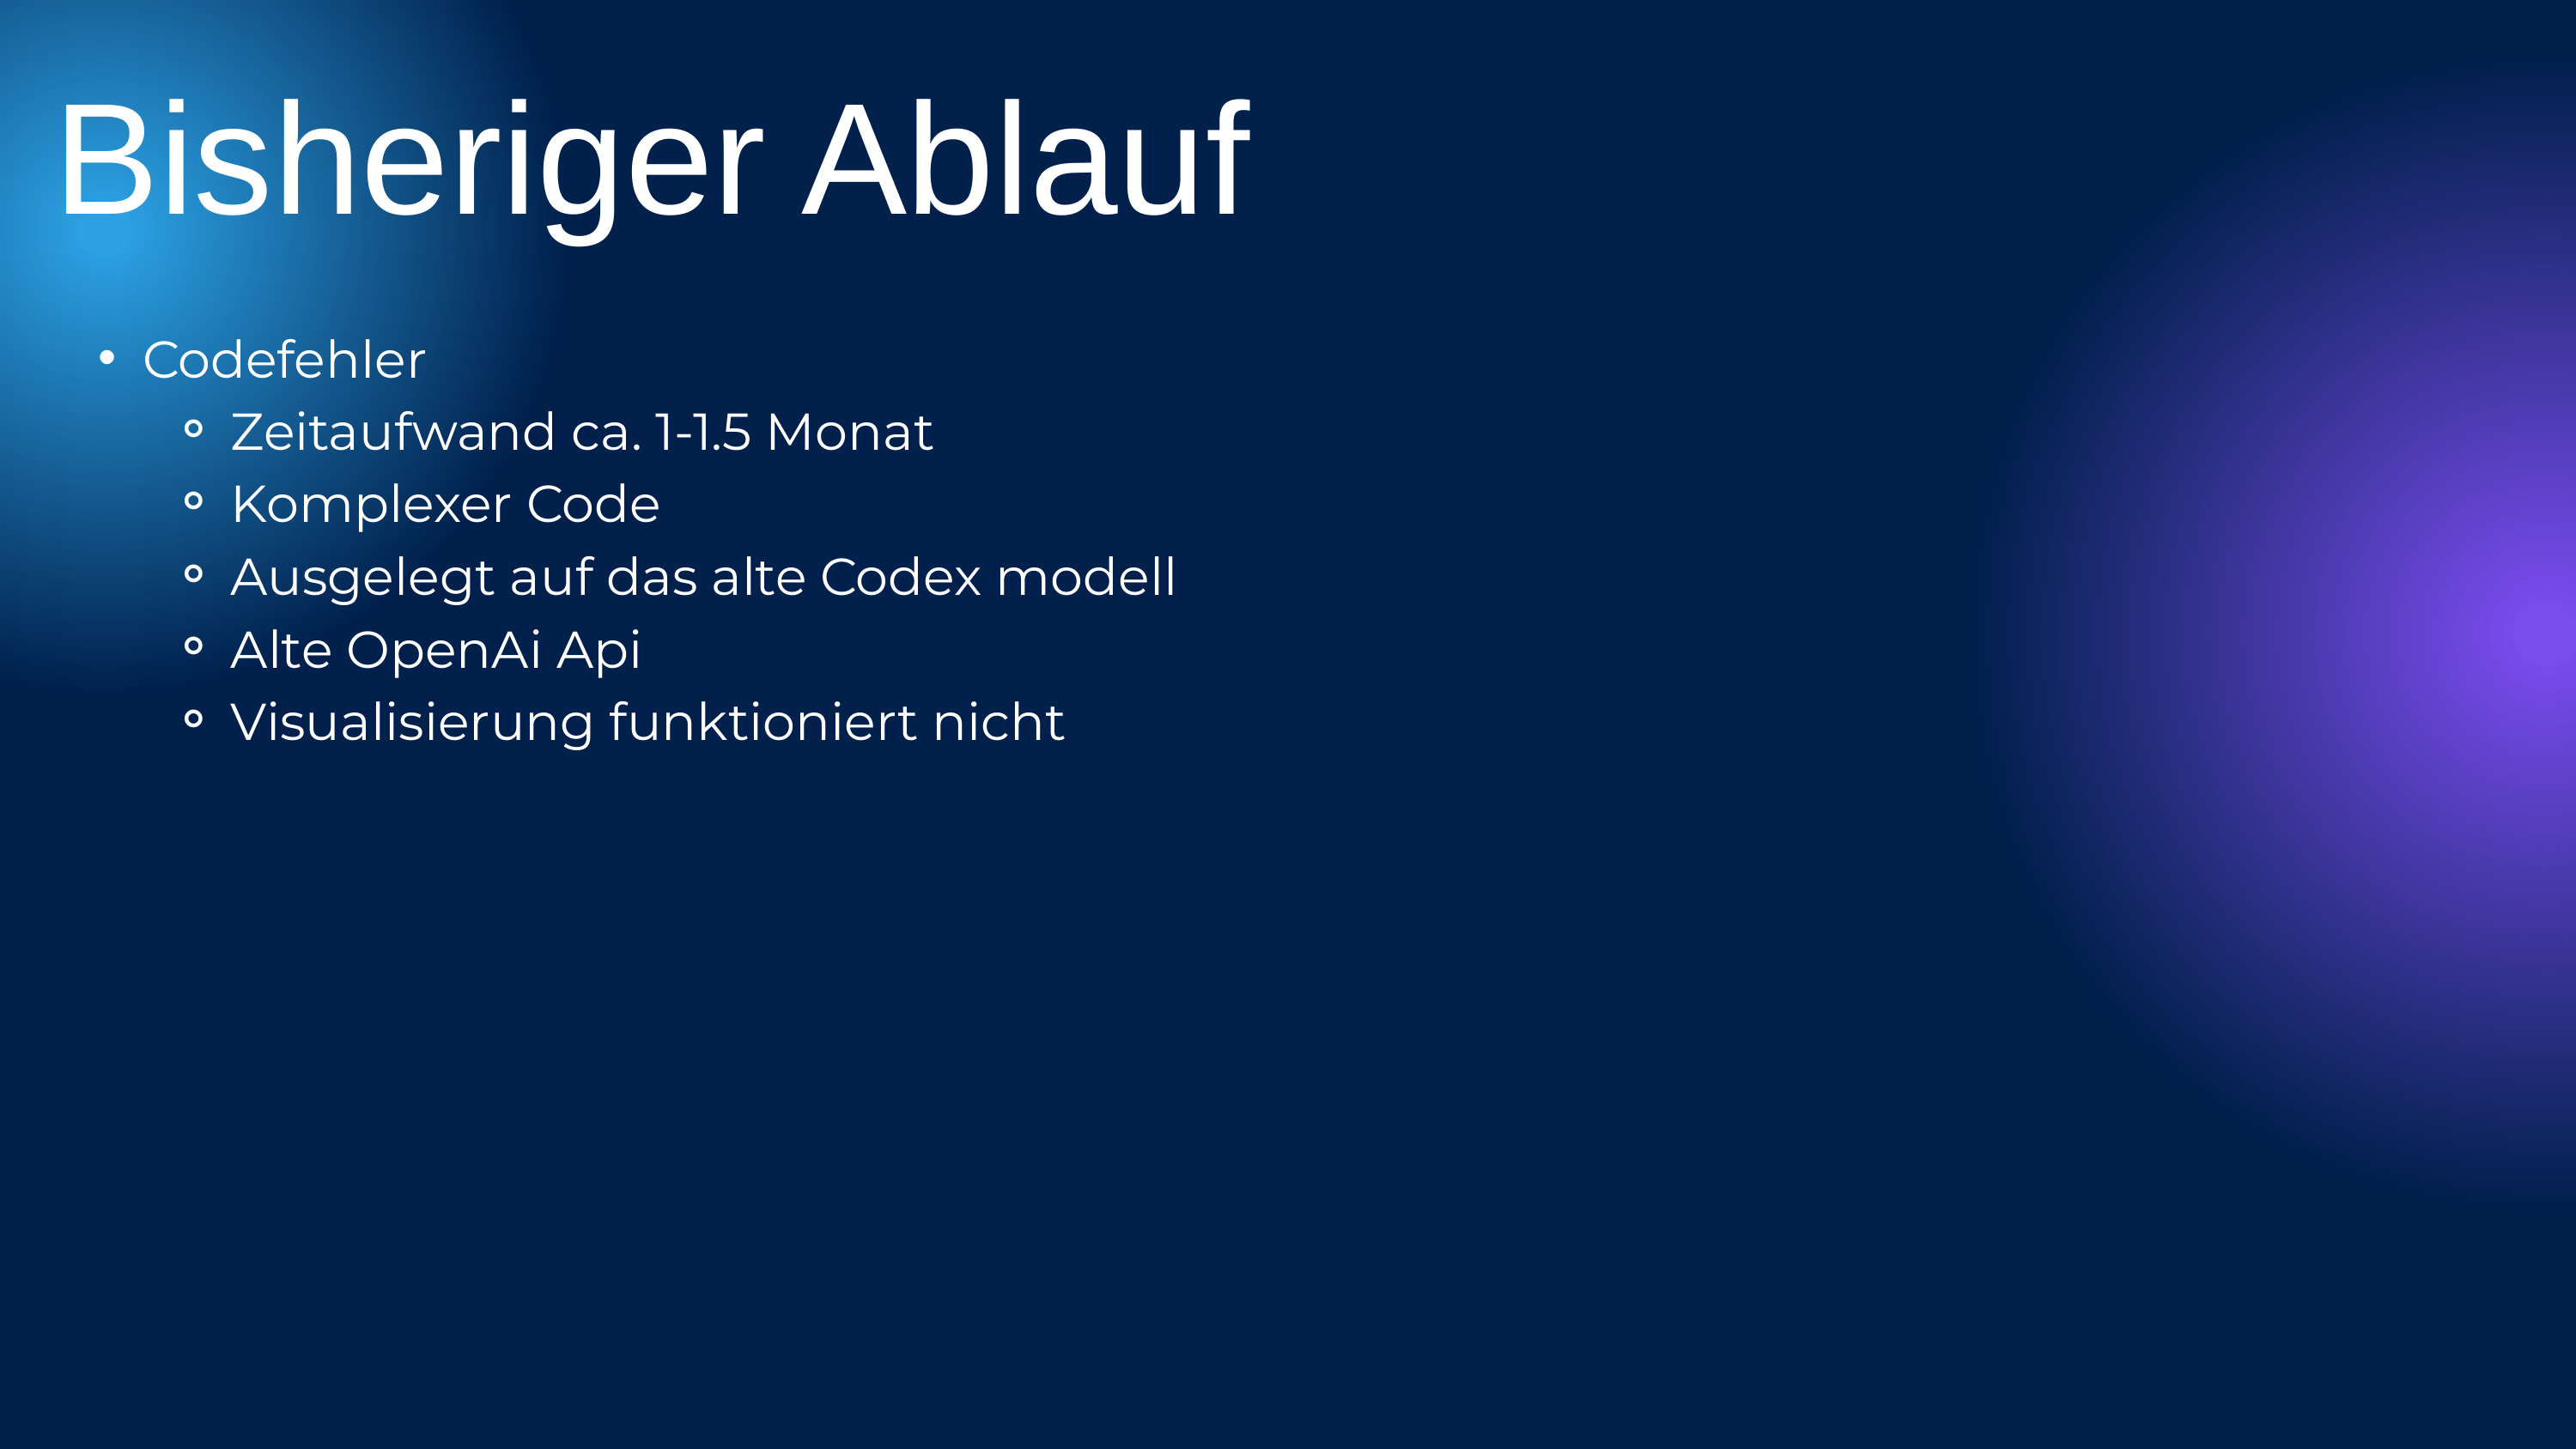

Bisheriger Ablauf
Codefehler
Zeitaufwand ca. 1-1.5 Monat
Komplexer Code
Ausgelegt auf das alte Codex modell
Alte OpenAi Api
Visualisierung funktioniert nicht